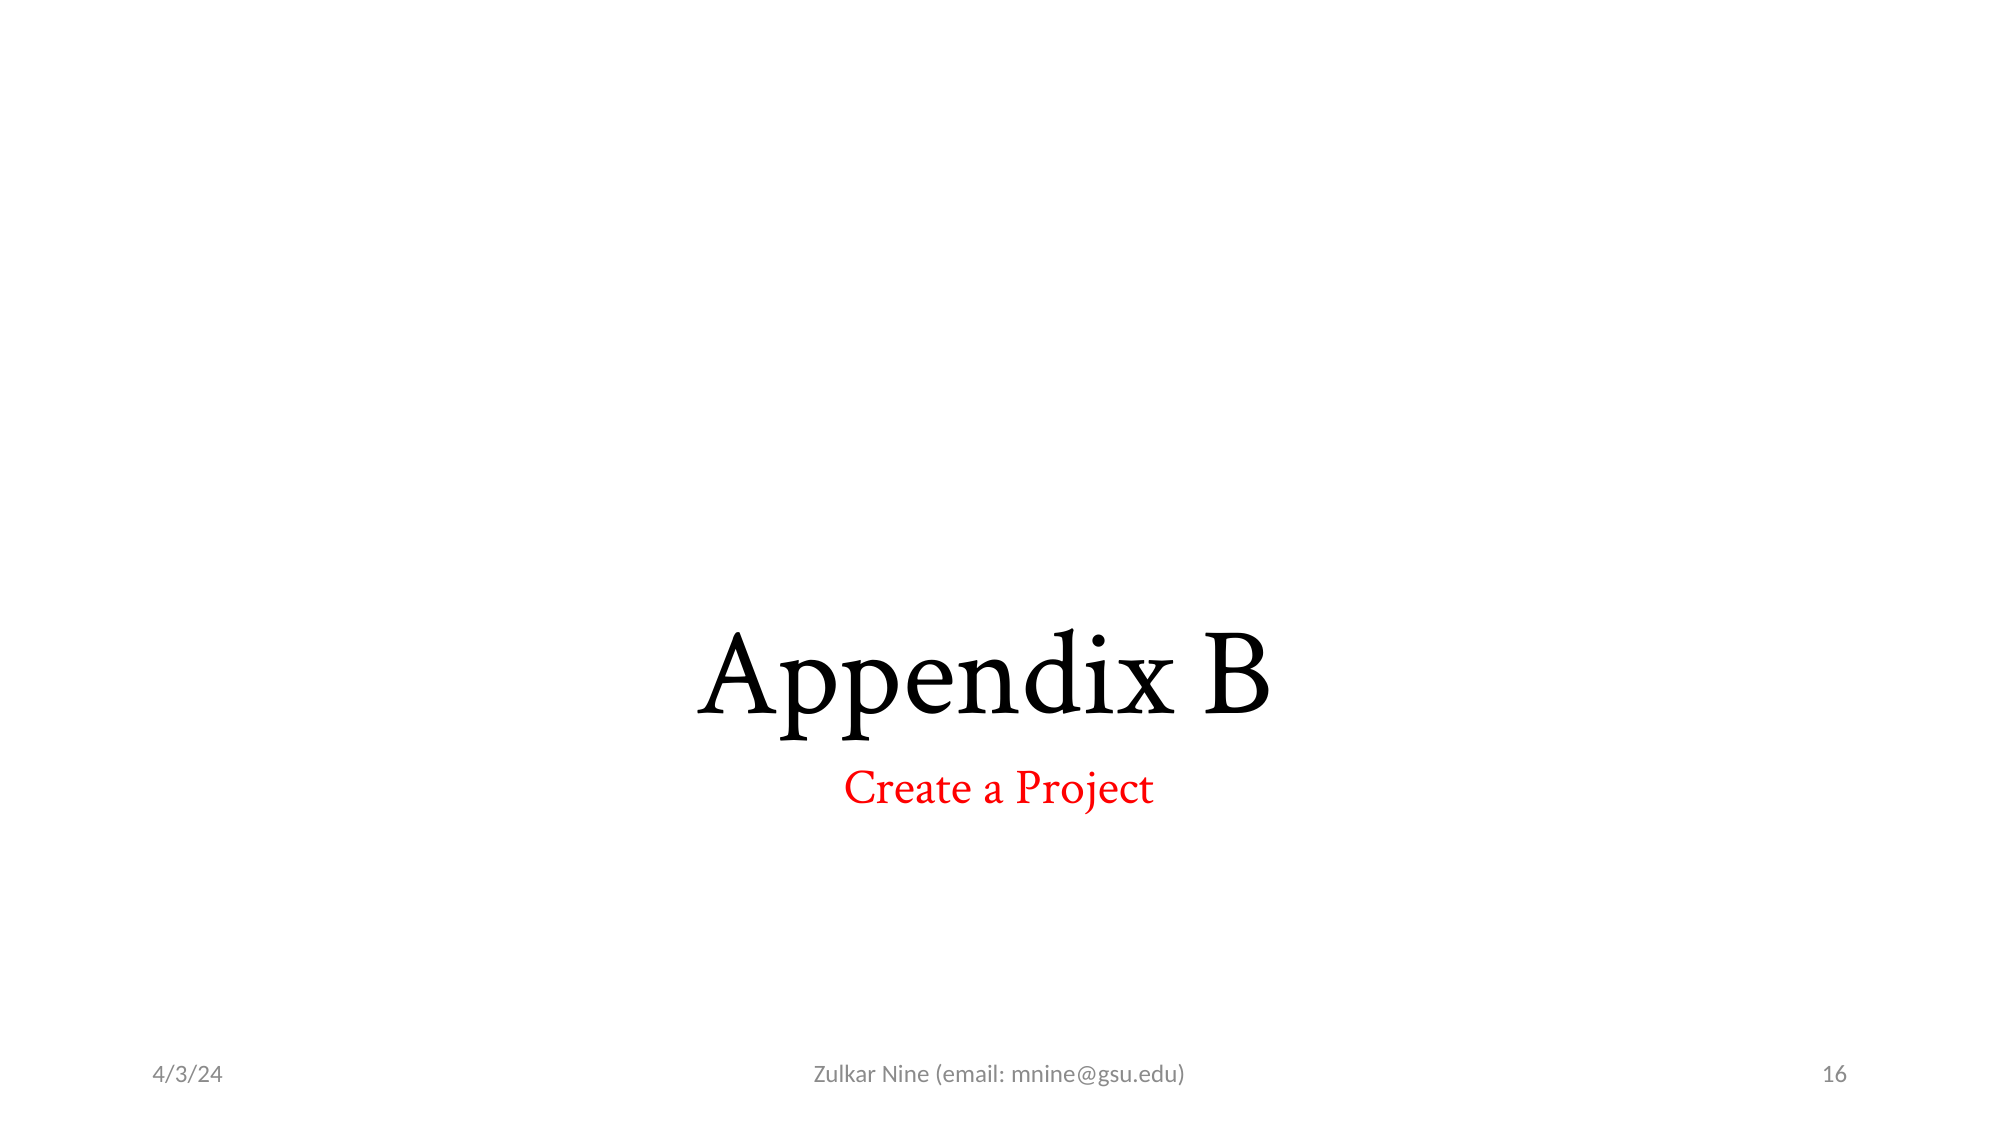

# Appendix B
Create a Project
4/3/24
Zulkar Nine (email: mnine@gsu.edu)
16